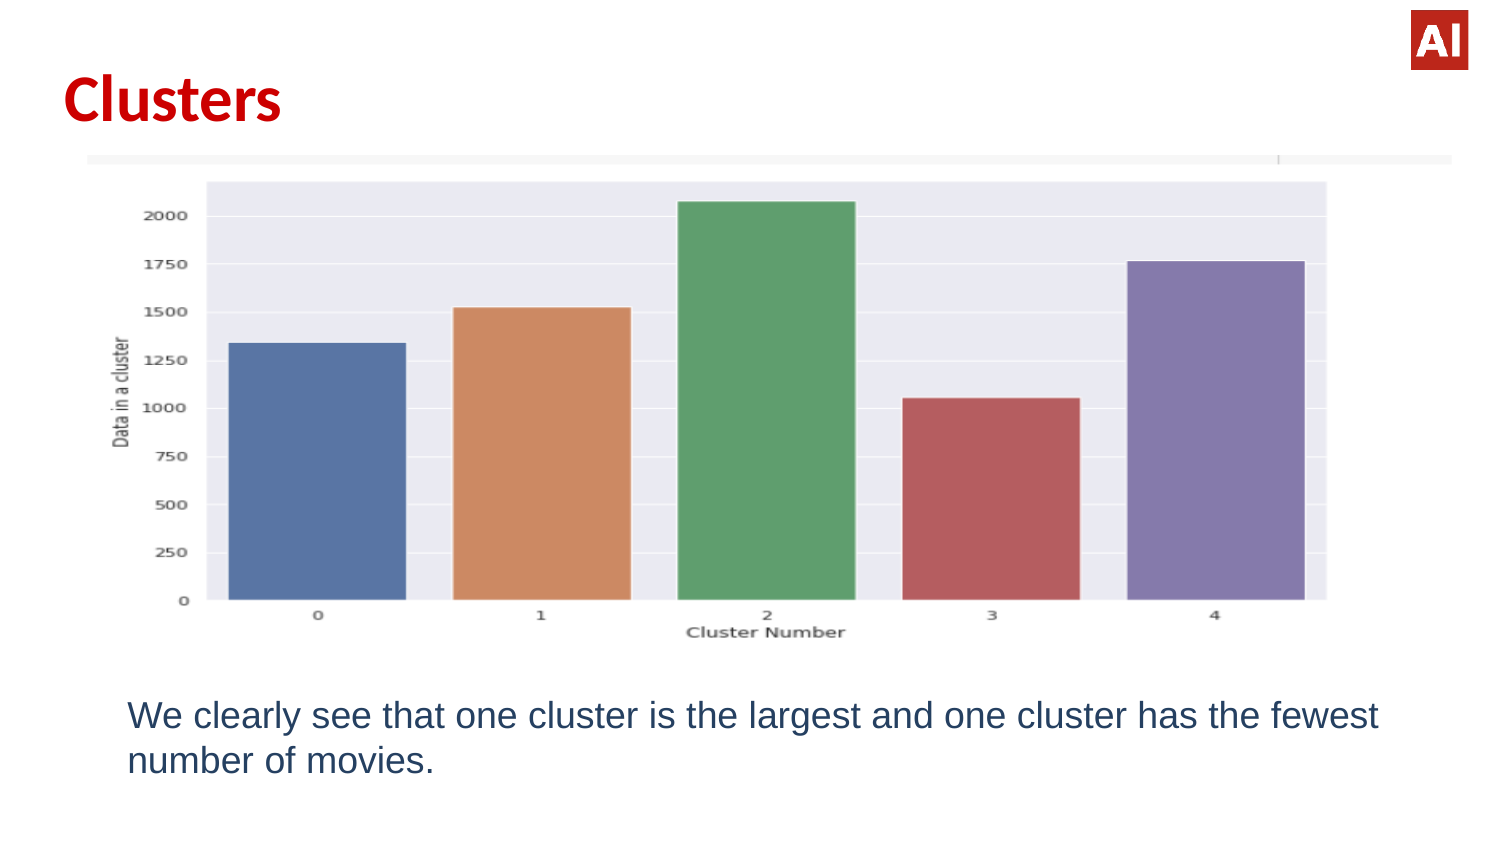

Clusters

We clearly see that one cluster is the largest and one cluster has the fewest number of movies.